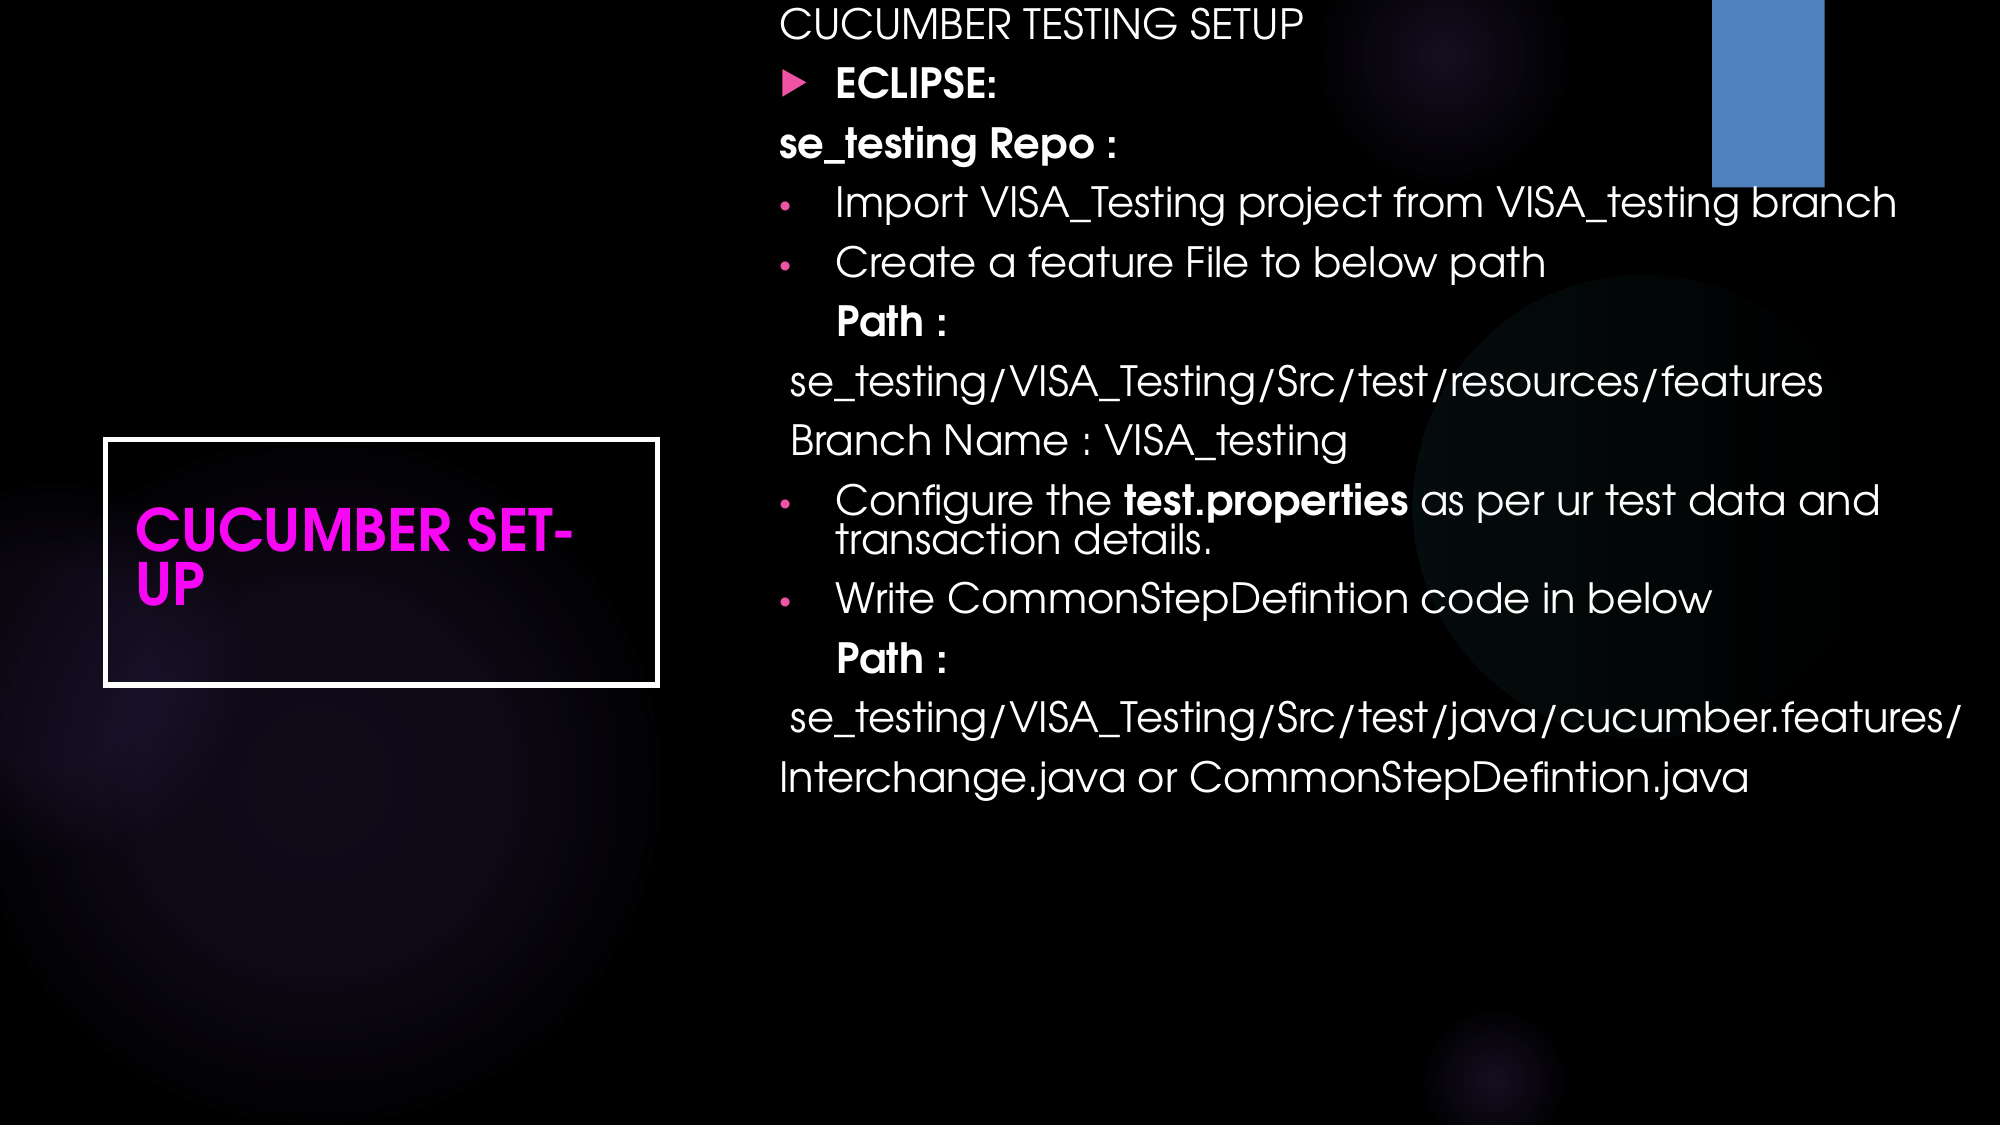

CUCUMBER TESTING SETUP
ECLIPSE:
se_testing Repo :
Import VISA_Testing project from VISA_testing branch
Create a feature File to below path
     Path :
 se_testing/VISA_Testing/Src/test/resources/features
 Branch Name : VISA_testing
Configure the test.properties as per ur test data and transaction details.
Write CommonStepDefintion code in below
     Path :
 se_testing/VISA_Testing/Src/test/java/cucumber.features/
Interchange.java or CommonStepDefintion.java

CUCUMBER SET-UP